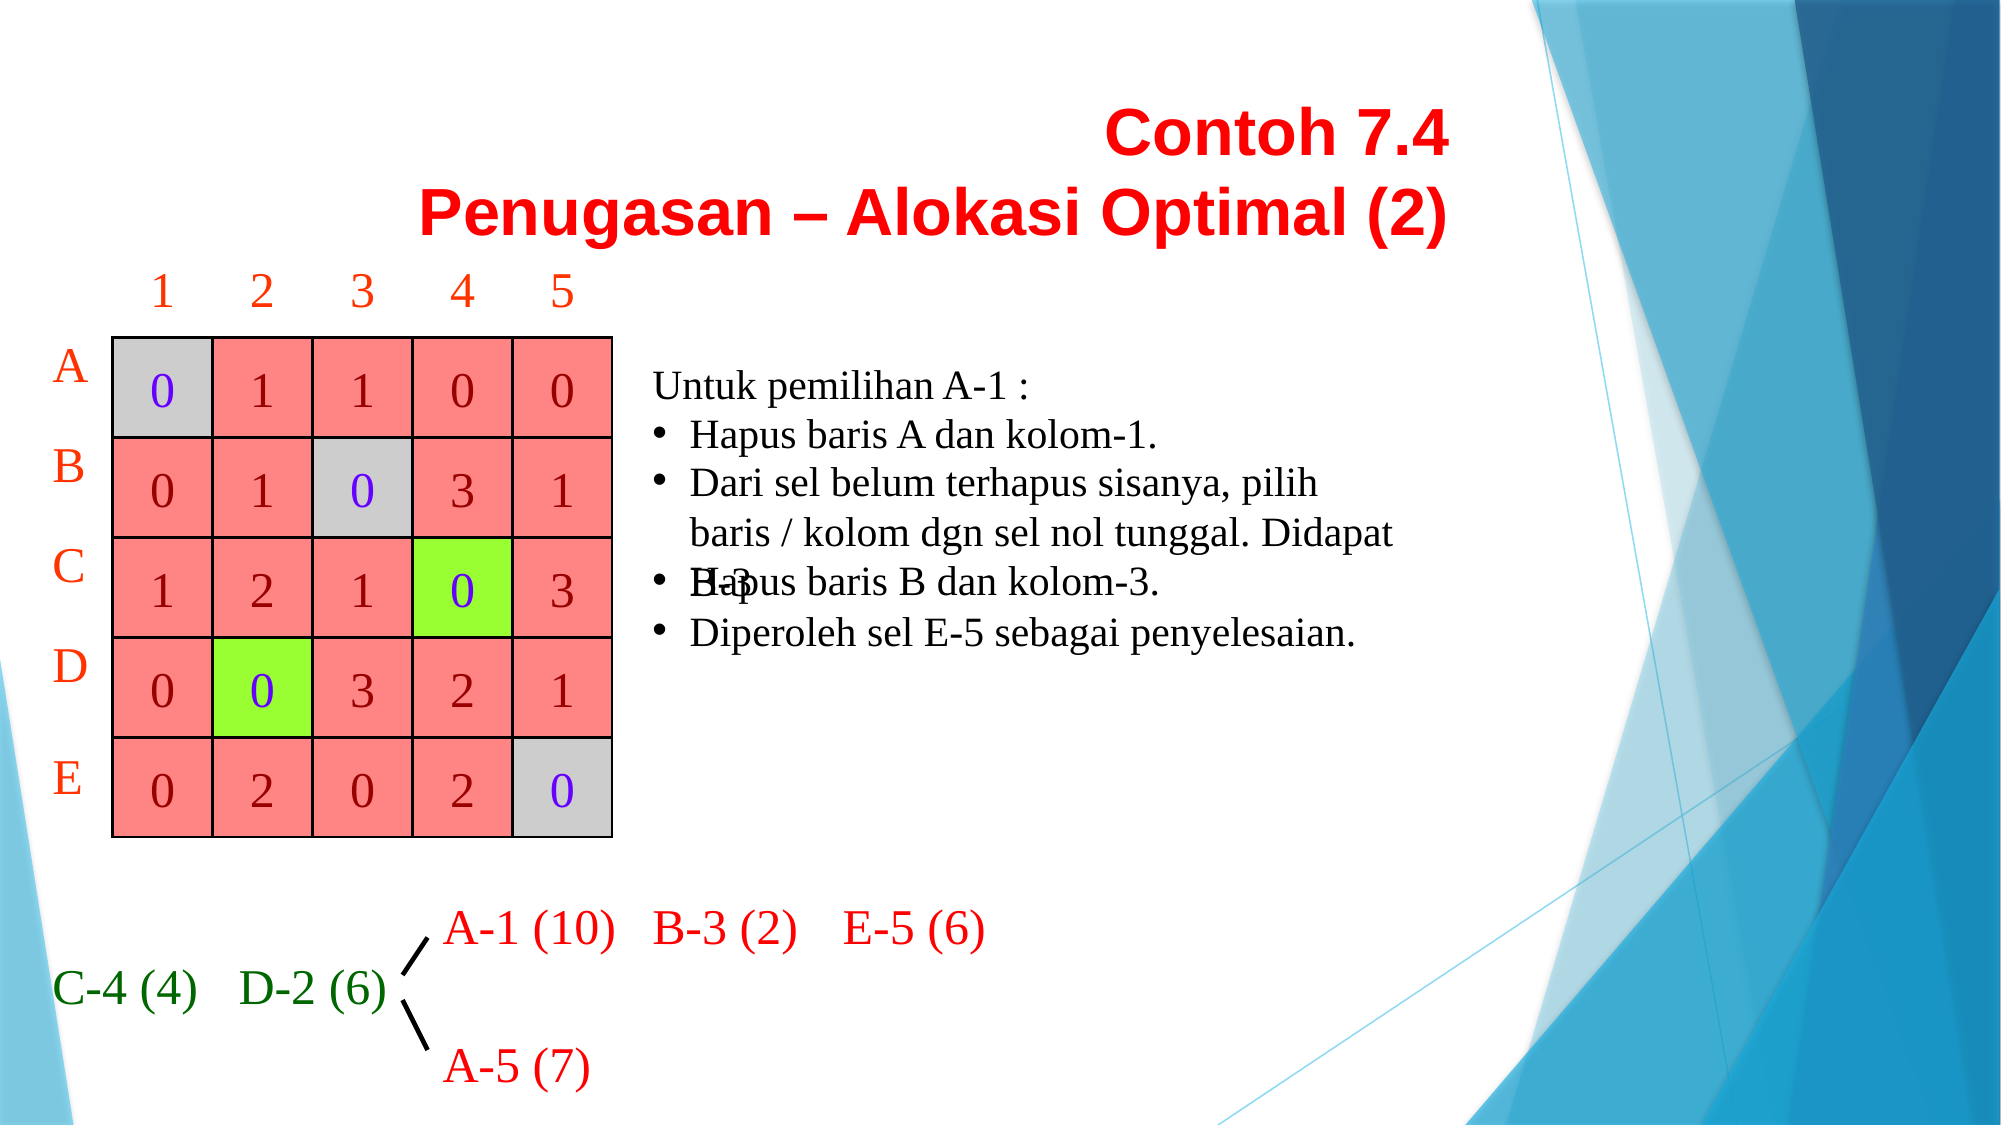

Contoh 7.4
Penugasan – Alokasi Optimal (2)
1
2
3
4
5
A

0

1

1

0

0
B

0

1

0

3

1
C

1

2

1

0

3
D

0

0

3

2

1
E

0

2

0

2

0

1

0

1

3

2

2

1

2

1

3

0

3

2

1

0

0

0

1

0

0

0
Untuk pemilihan A-1 :
Hapus baris A dan kolom-1.

0

1
Dari sel belum terhapus sisanya, pilih baris / kolom dgn sel nol tunggal. Didapat B-3
Hapus baris B dan kolom-3.
Diperoleh sel E-5 sebagai penyelesaian.

0

0
A-1 (10)

C-4 (4)
D-2 (6)
A-5 (7)
B-3 (2)
E-5 (6)